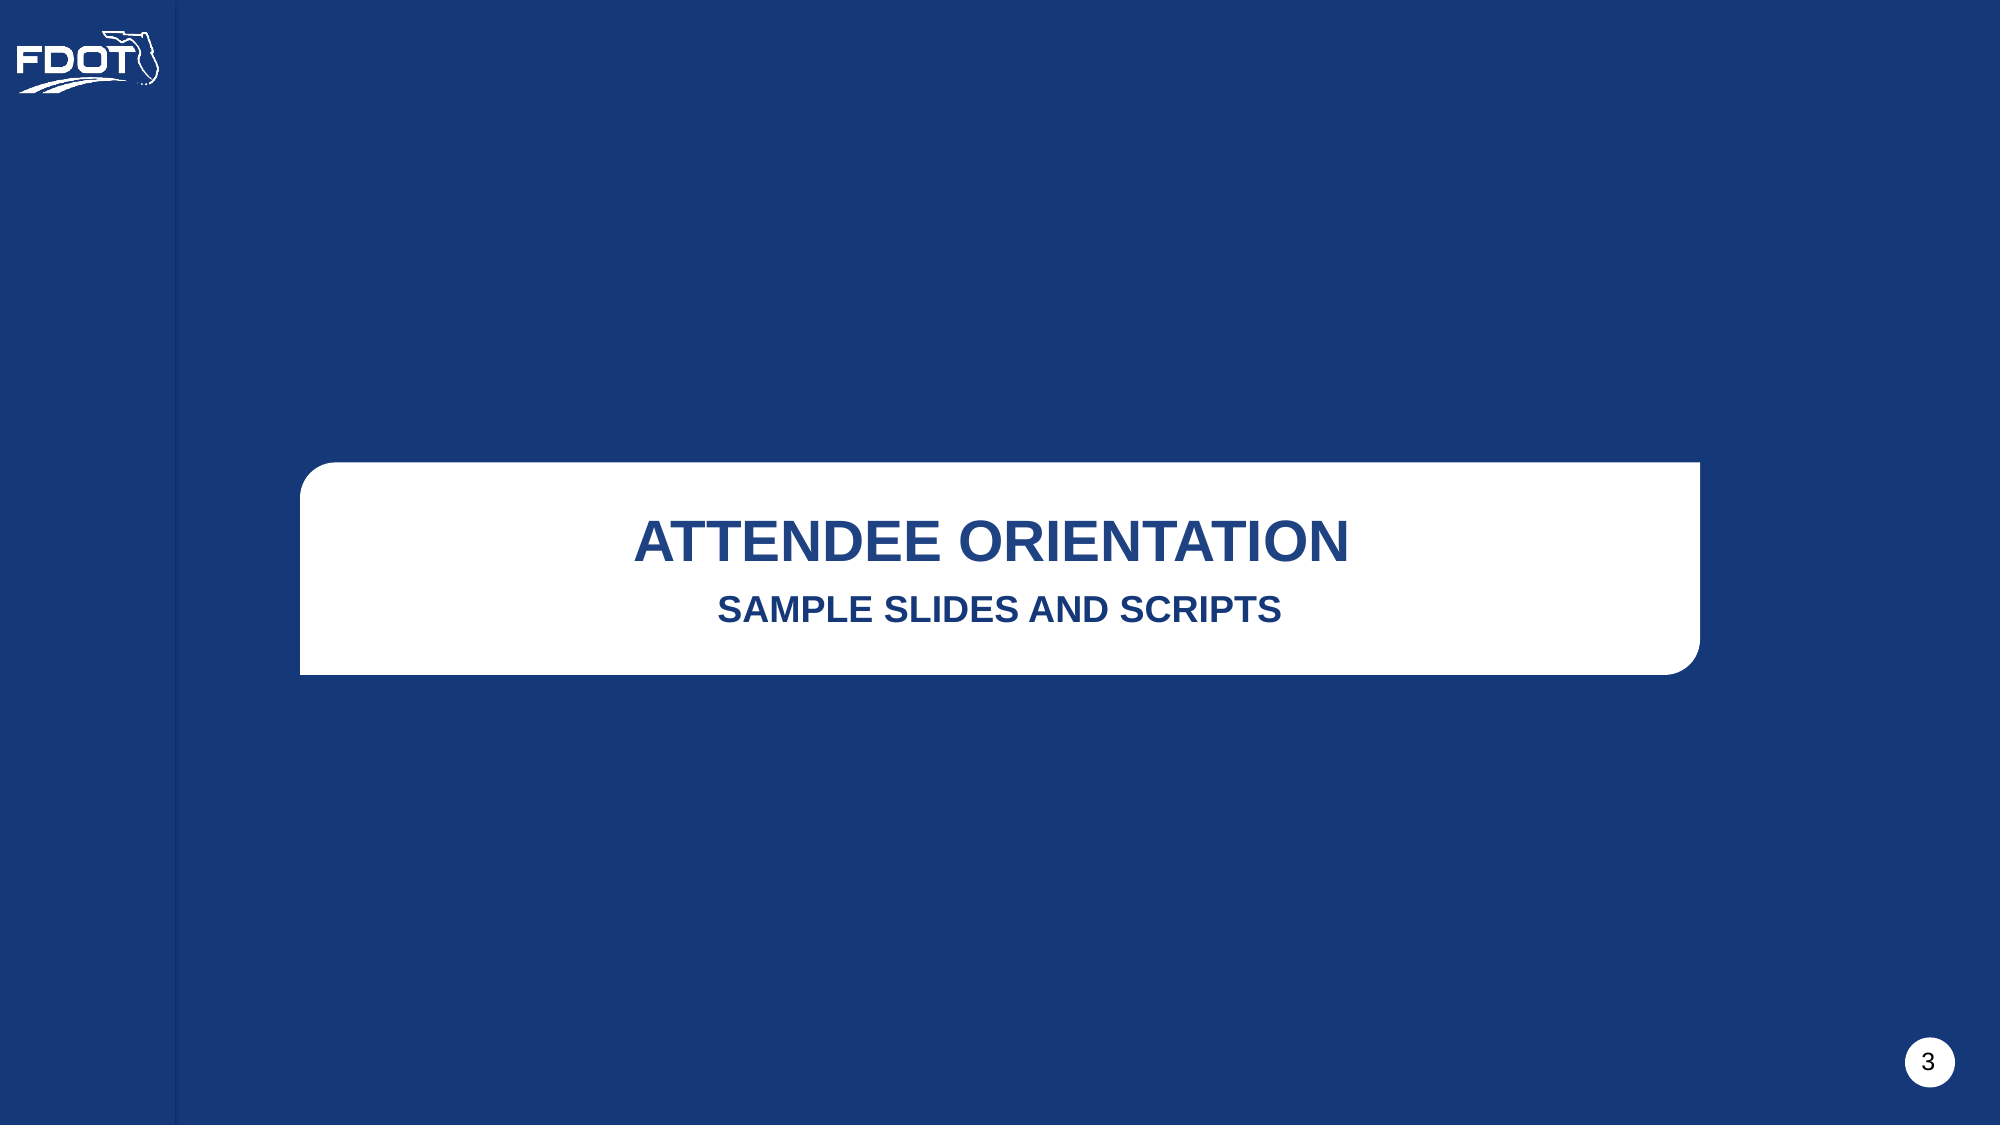

ATTENDEE ORIENTATION
SAMPLE SLIDES AND SCRIPTS
 3